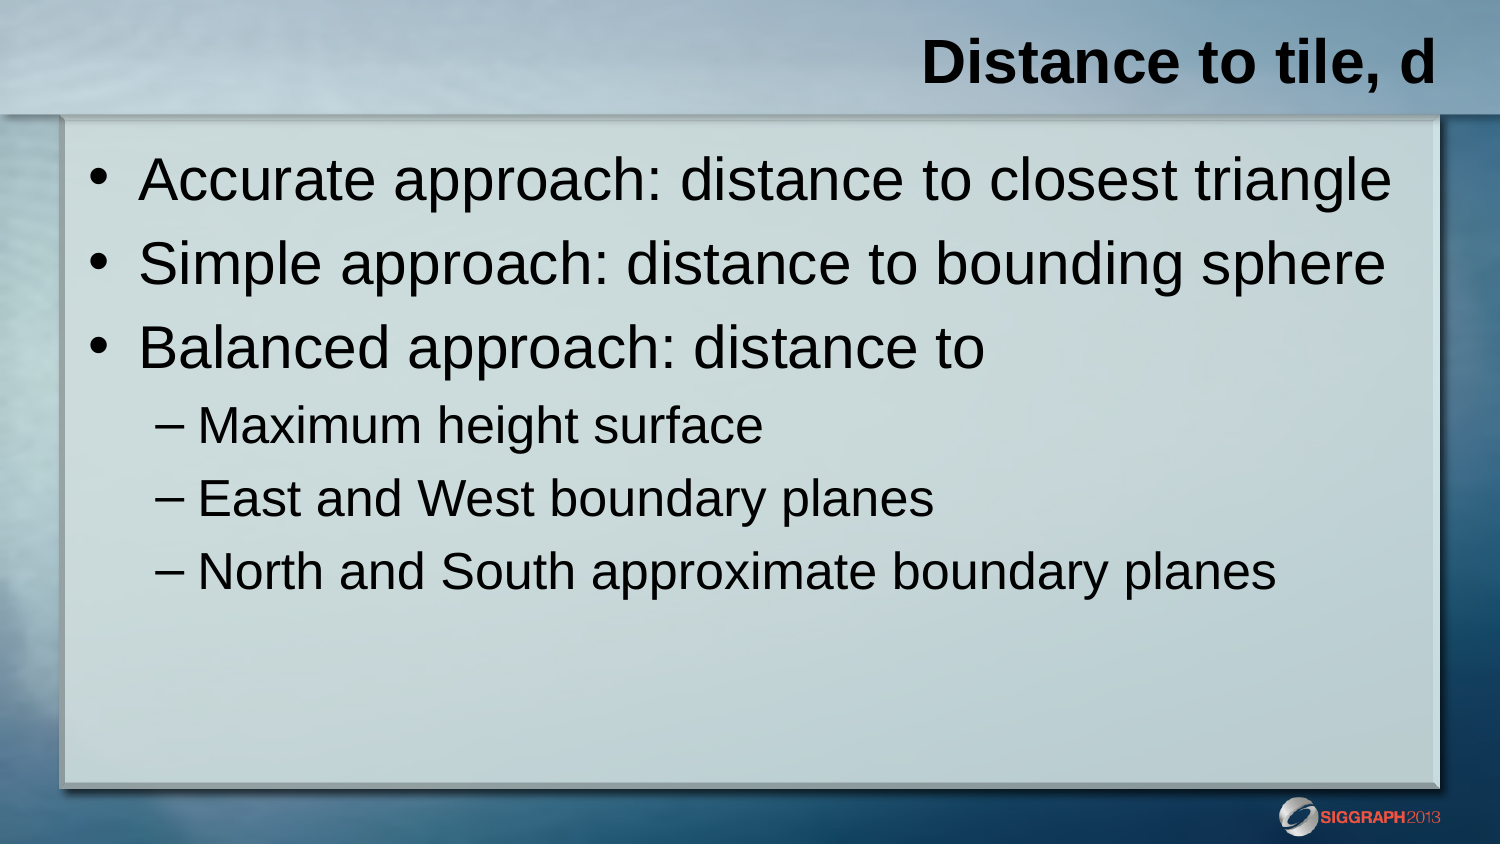

# Distance to tile, d
Accurate approach: distance to closest triangle
Simple approach: distance to bounding sphere
Balanced approach: distance to
Maximum height surface
East and West boundary planes
North and South approximate boundary planes